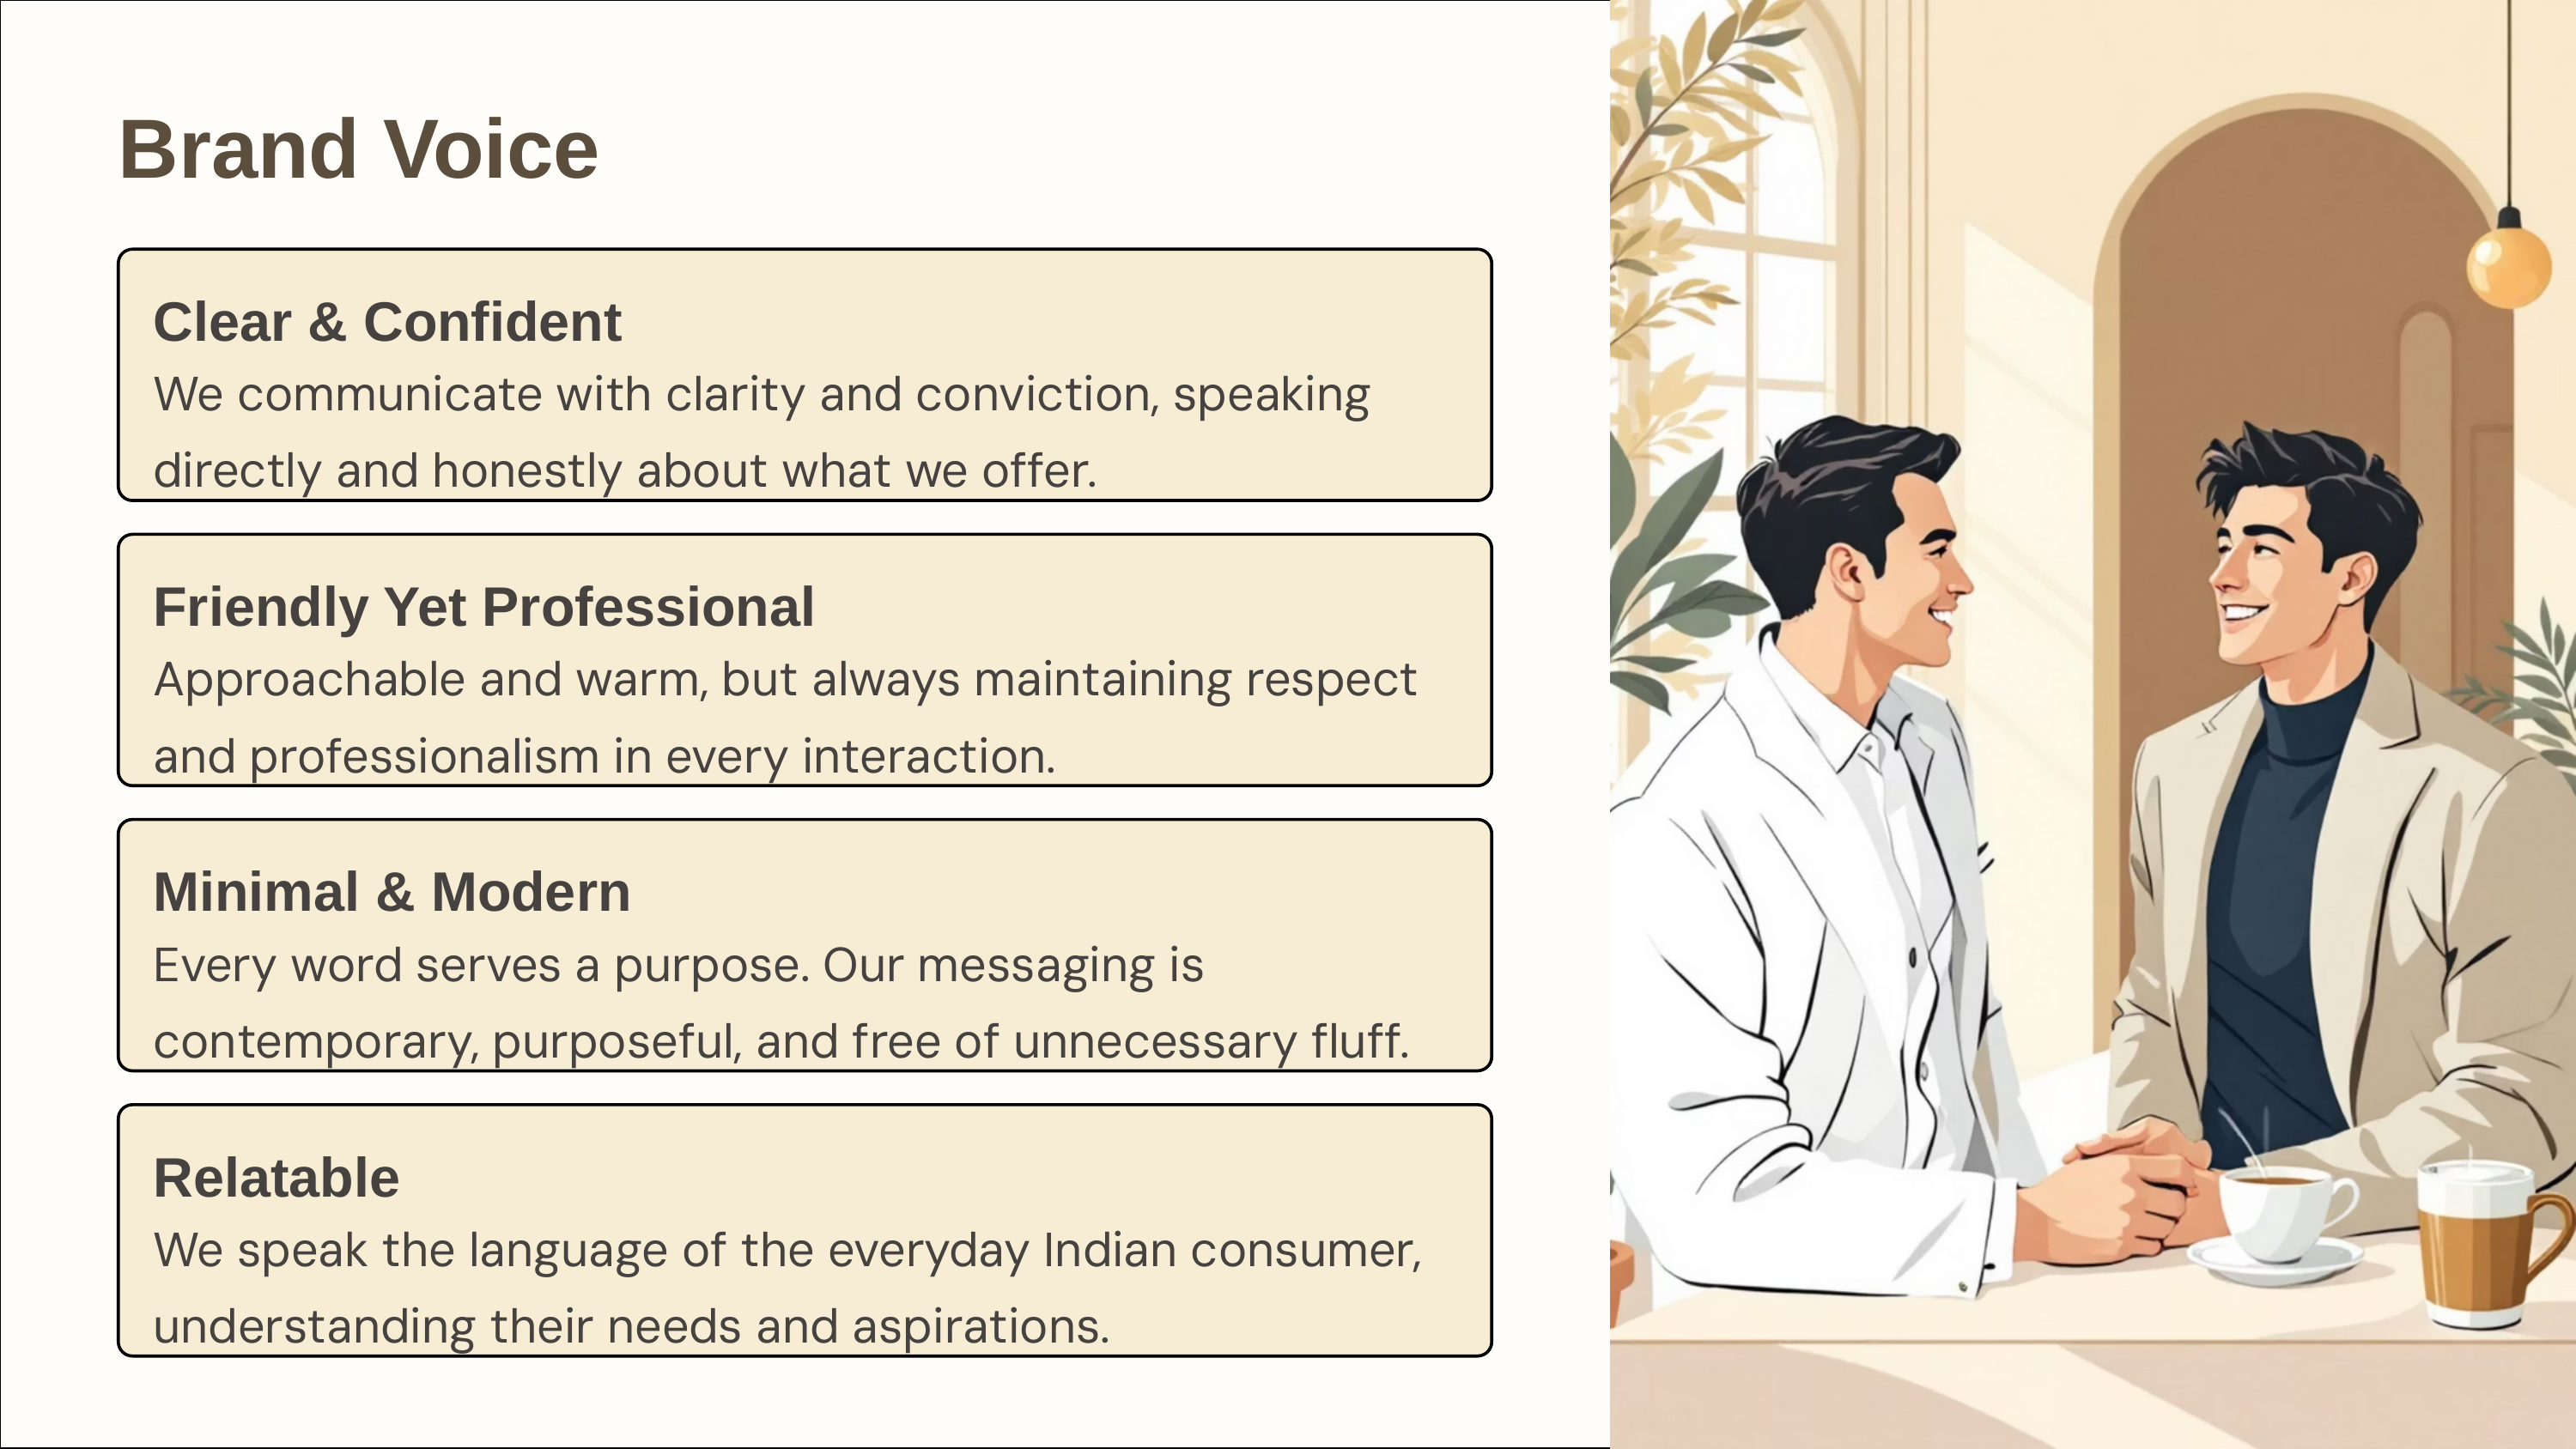

Brand Voice

Clear & Confident
We communicate with clarity and conviction, speaking directly and honestly about what we offer.

Friendly Yet Professional
Approachable and warm, but always maintaining respect and professionalism in every interaction.

Minimal & Modern
Every word serves a purpose. Our messaging is contemporary, purposeful, and free of unnecessary fluff.

Relatable
We speak the language of the everyday Indian consumer, understanding their needs and aspirations.